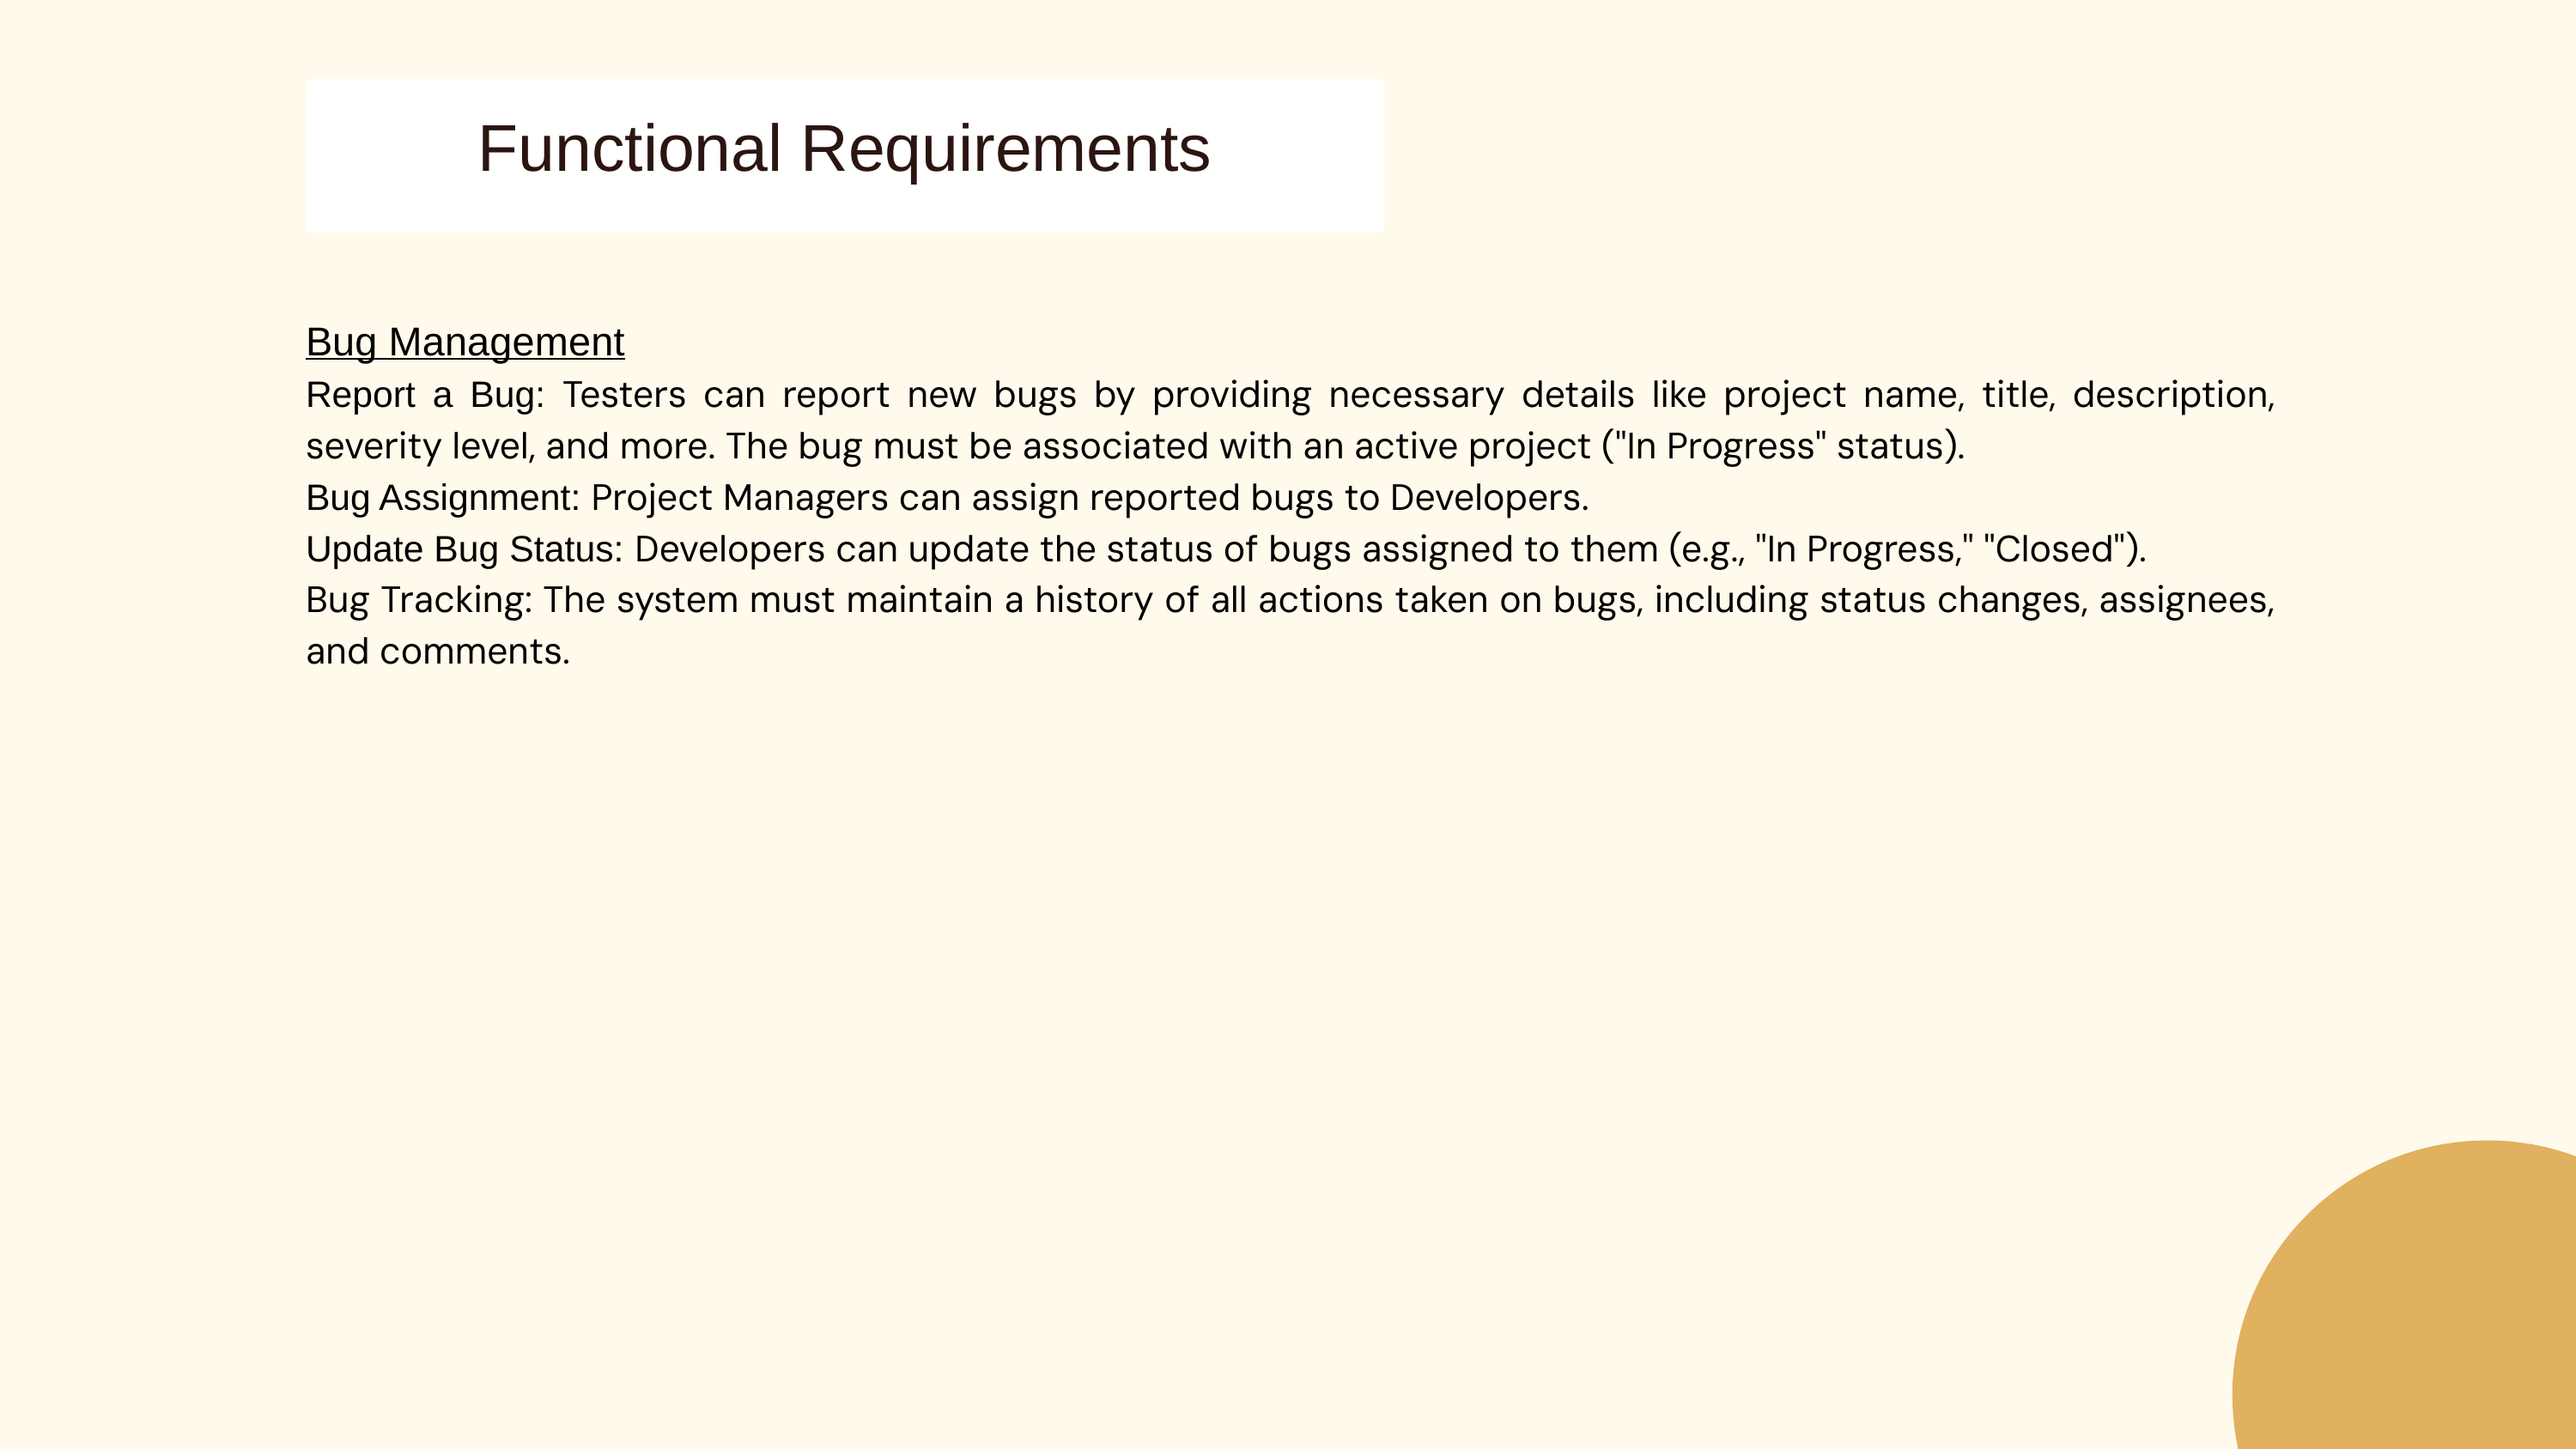

Functional Requirements
Bug Management
Report a Bug: Testers can report new bugs by providing necessary details like project name, title, description, severity level, and more. The bug must be associated with an active project ("In Progress" status).
Bug Assignment: Project Managers can assign reported bugs to Developers.
Update Bug Status: Developers can update the status of bugs assigned to them (e.g., "In Progress," "Closed").
Bug Tracking: The system must maintain a history of all actions taken on bugs, including status changes, assignees, and comments.

01
02